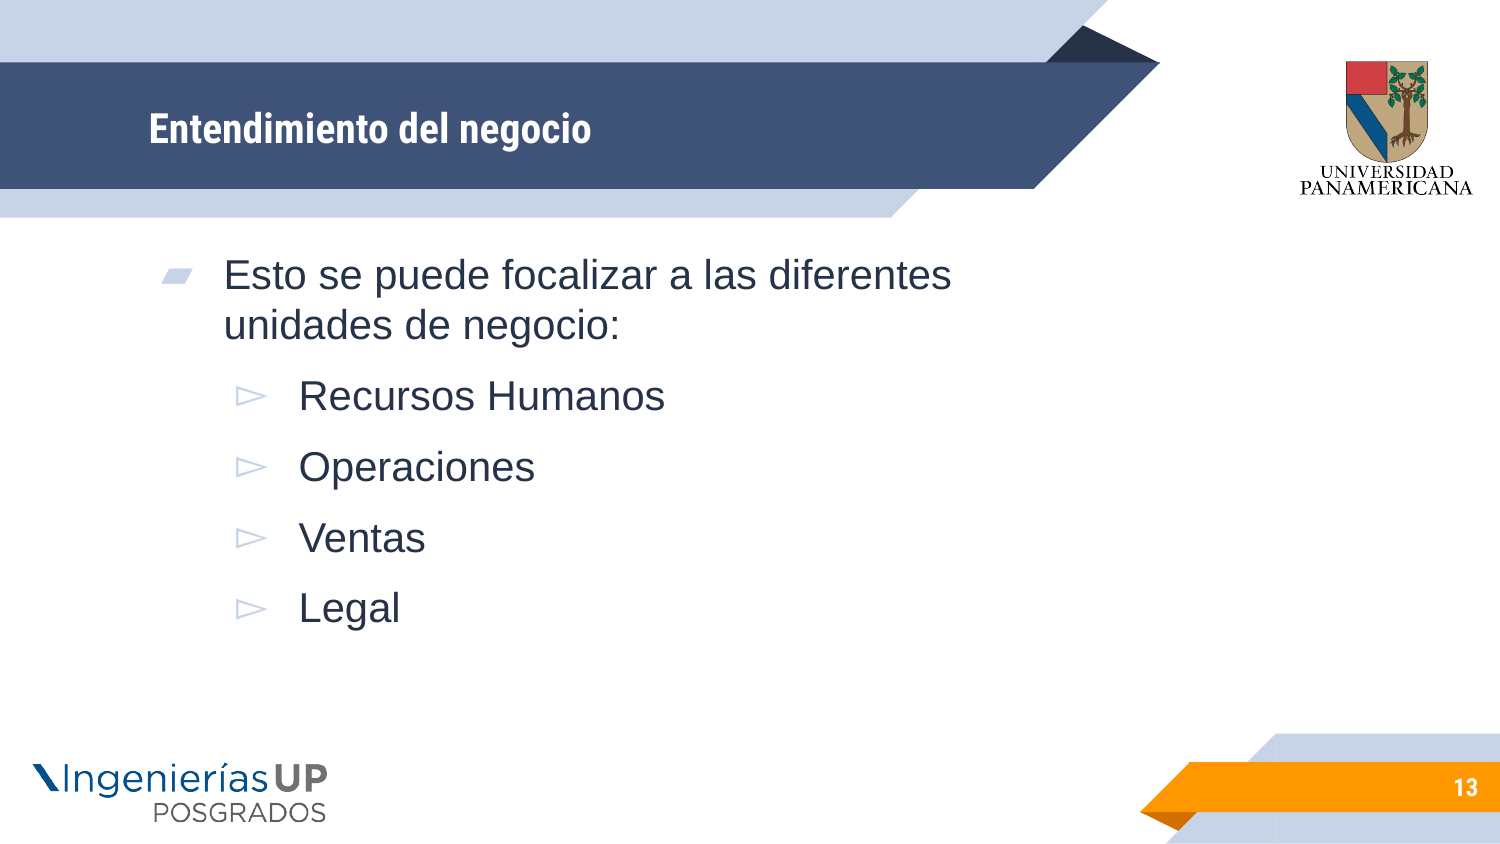

# Entendimiento del negocio
Esto se puede focalizar a las diferentes unidades de negocio:
Recursos Humanos
Operaciones
Ventas
Legal

13